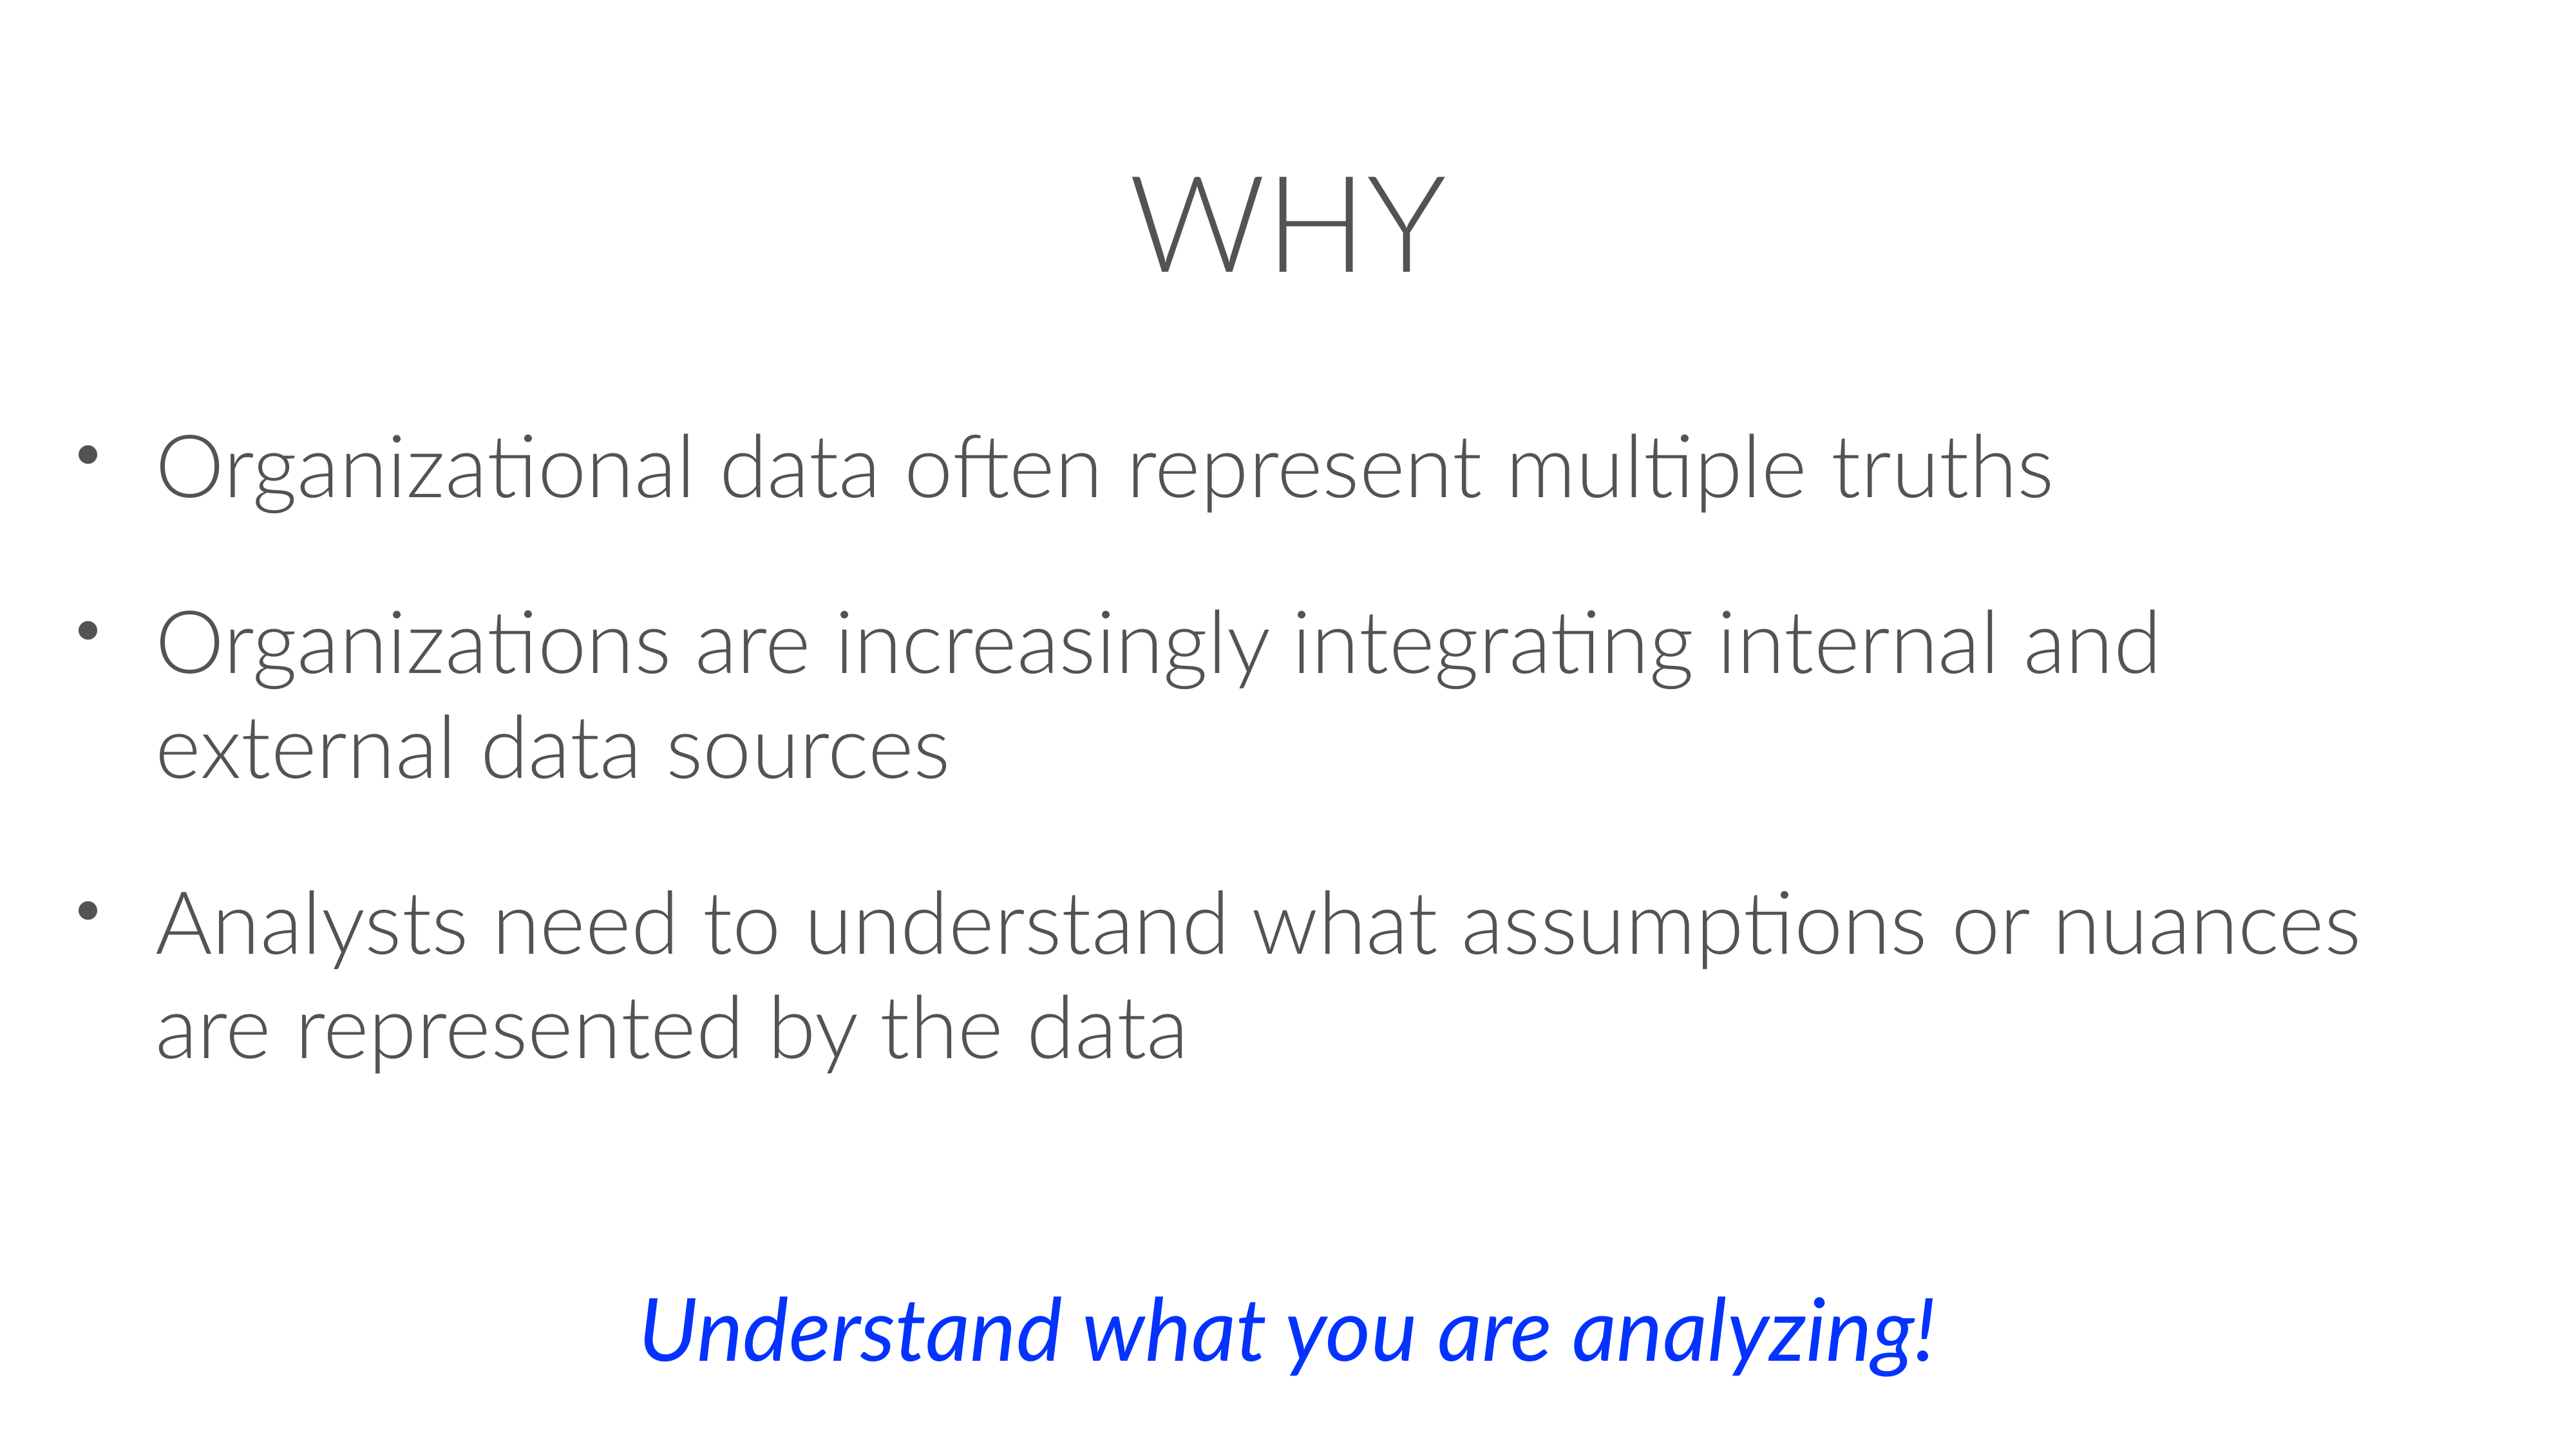

# why
Organizational data often represent multiple truths
Organizations are increasingly integrating internal and external data sources
Analysts need to understand what assumptions or nuances are represented by the data
Understand what you are analyzing!